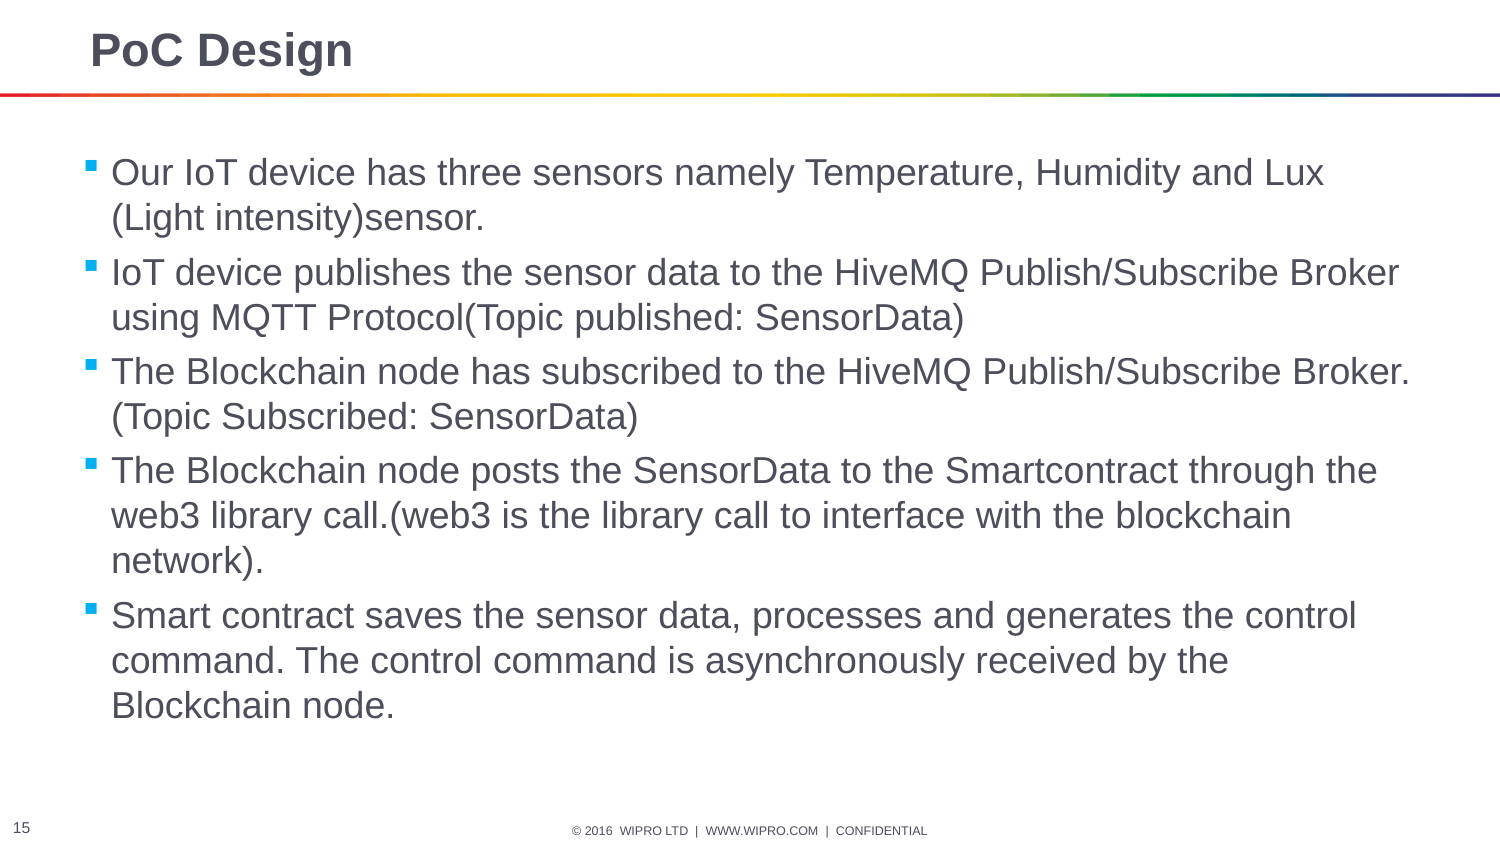

# PoC Design
Our IoT device has three sensors namely Temperature, Humidity and Lux (Light intensity)sensor.
IoT device publishes the sensor data to the HiveMQ Publish/Subscribe Broker using MQTT Protocol(Topic published: SensorData)
The Blockchain node has subscribed to the HiveMQ Publish/Subscribe Broker.(Topic Subscribed: SensorData)
The Blockchain node posts the SensorData to the Smartcontract through the web3 library call.(web3 is the library call to interface with the blockchain network).
Smart contract saves the sensor data, processes and generates the control command. The control command is asynchronously received by the Blockchain node.